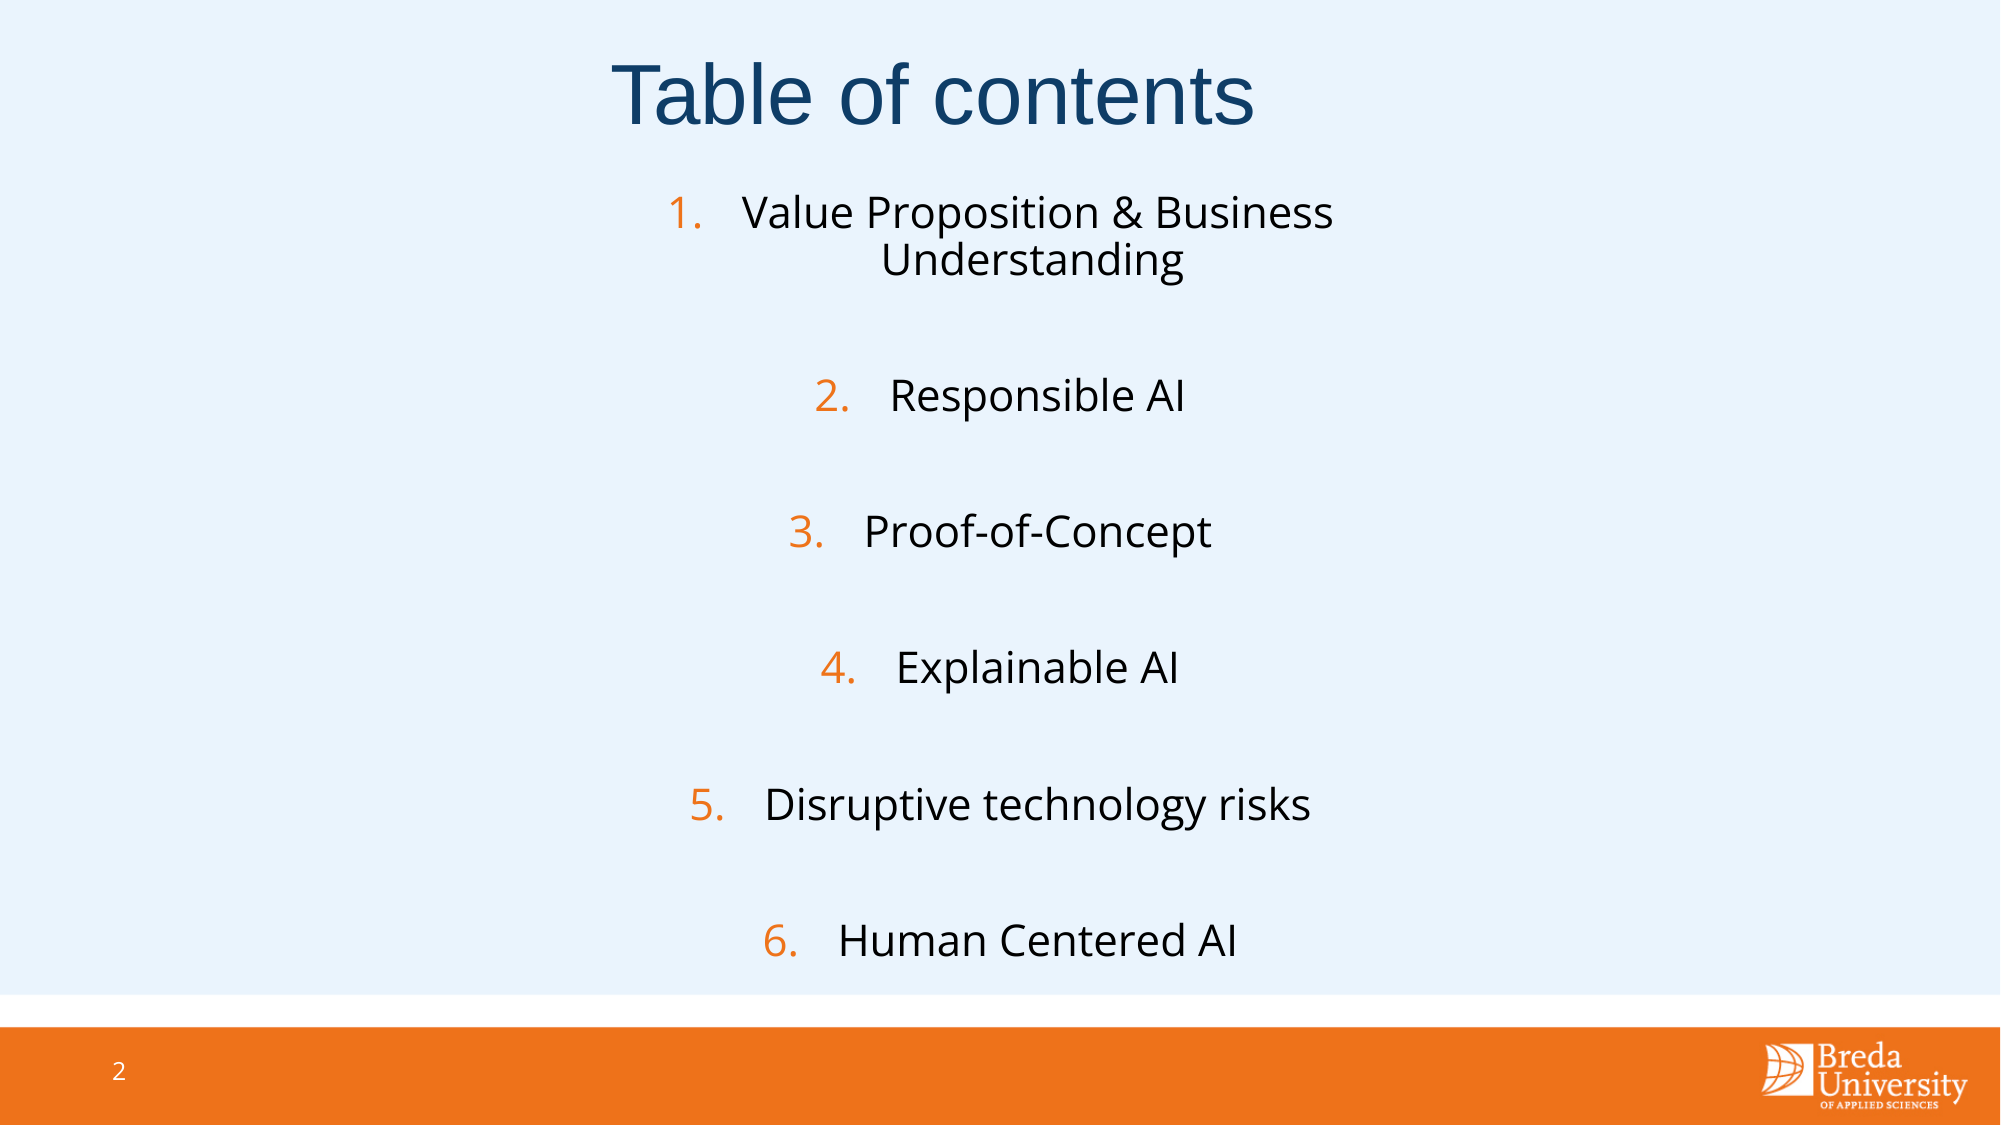

# Table of contents
Value Proposition & Business Understanding

Responsible AI

Proof-of-Concept

Explainable AI

Disruptive technology risks

Human Centered AI

2